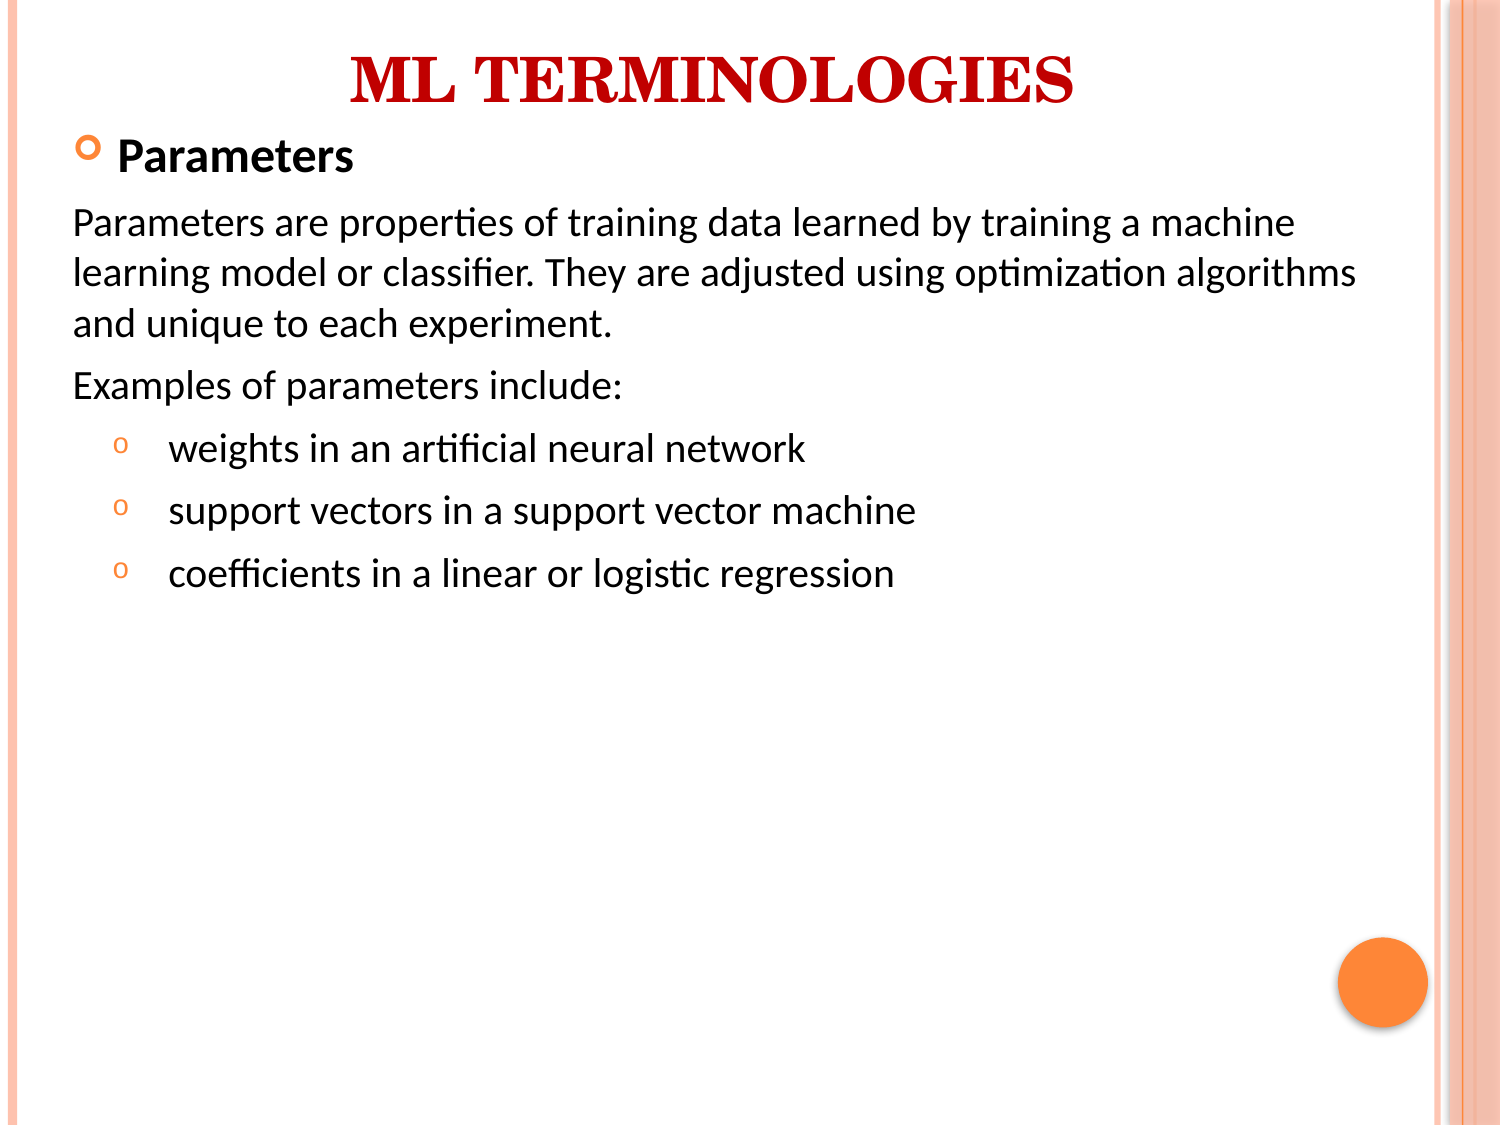

# ML Terminologies
Parameters
Parameters are properties of training data learned by training a machine learning model or classifier. They are adjusted using optimization algorithms and unique to each experiment.
Examples of parameters include:
weights in an artificial neural network
support vectors in a support vector machine
coefficients in a linear or logistic regression